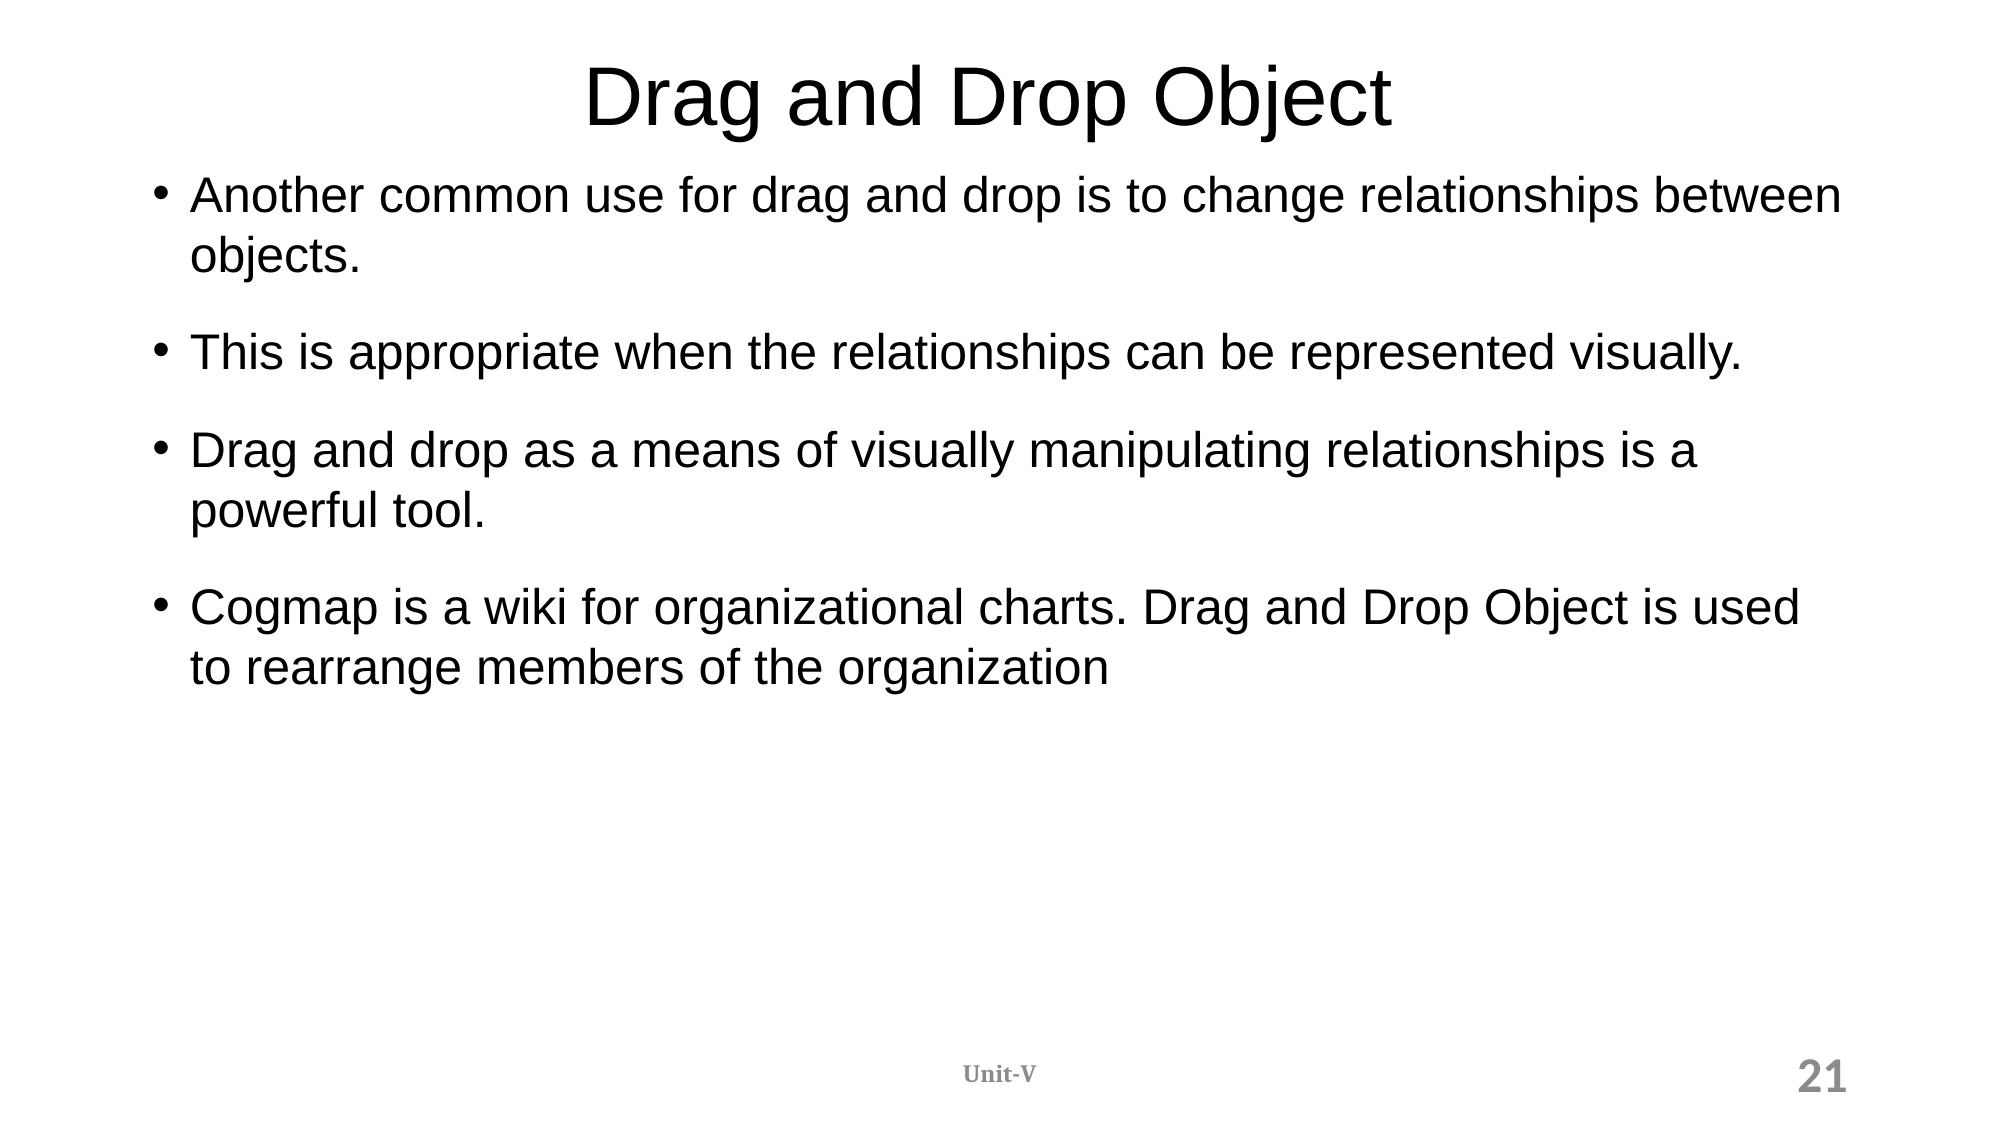

# Drag and Drop Object
Another common use for drag and drop is to change relationships between objects.
This is appropriate when the relationships can be represented visually.
Drag and drop as a means of visually manipulating relationships is a powerful tool.
Cogmap is a wiki for organizational charts. Drag and Drop Object is used to rearrange members of the organization
Unit-V
21